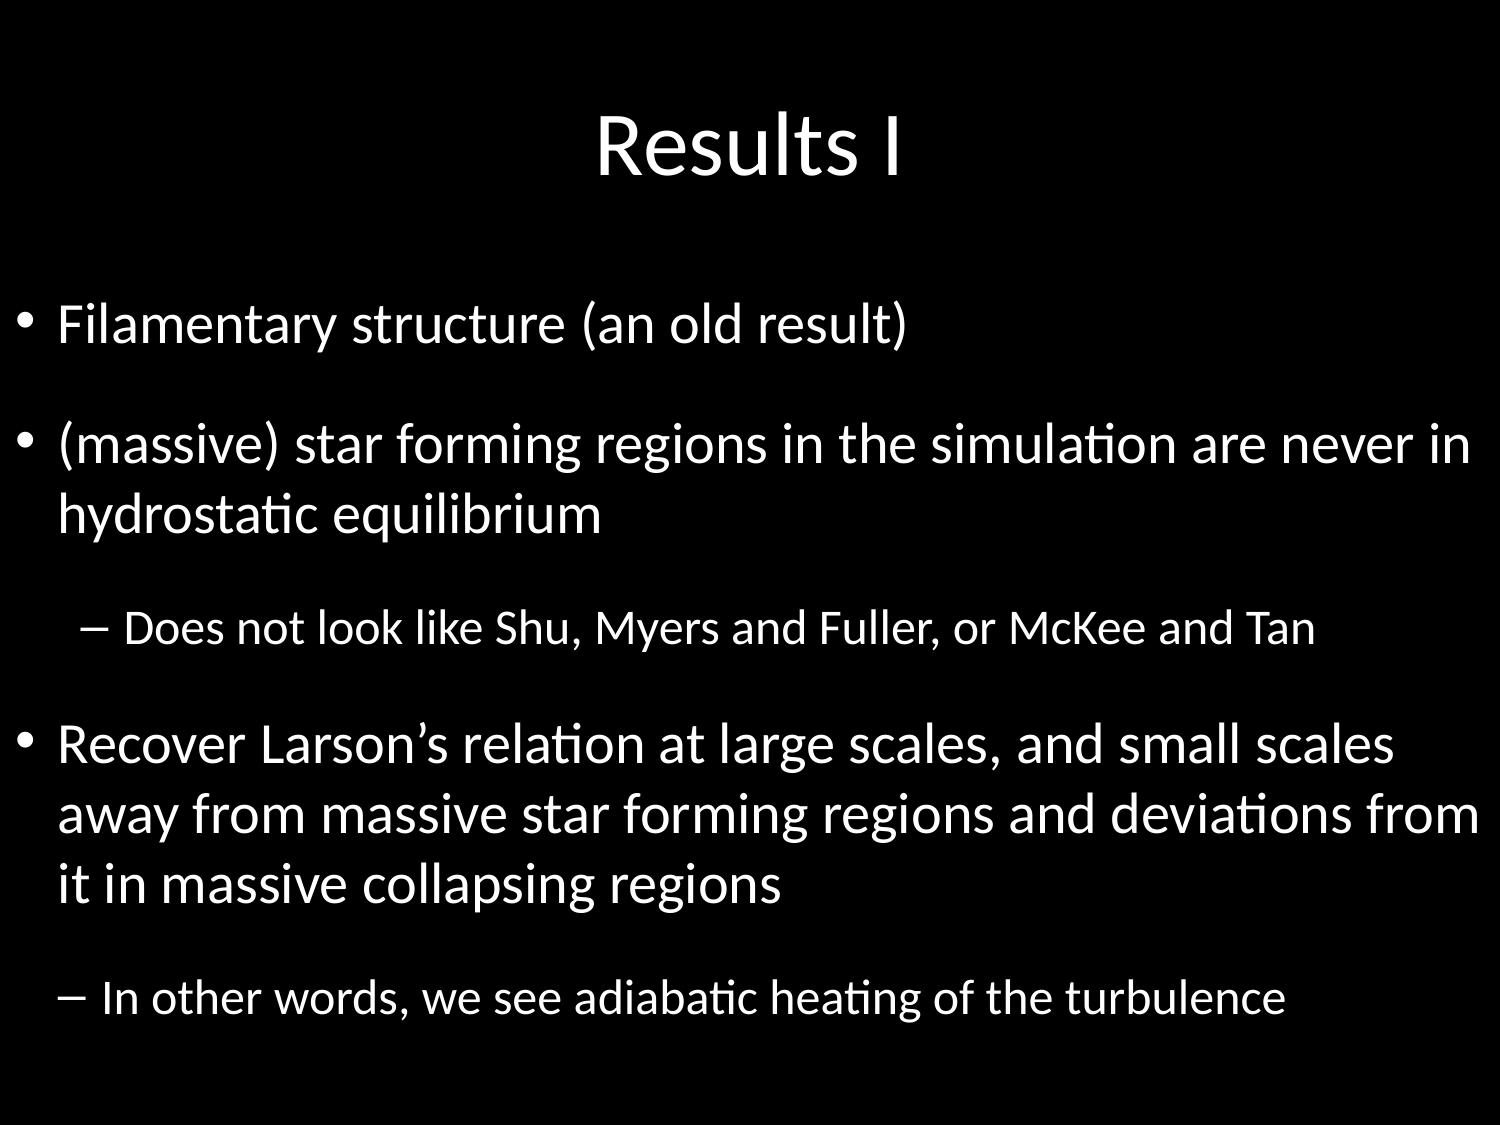

# Results I
Filamentary structure (an old result)
(massive) star forming regions in the simulation are never in hydrostatic equilibrium
Does not look like Shu, Myers and Fuller, or McKee and Tan
Recover Larson’s relation at large scales, and small scales away from massive star forming regions and deviations from it in massive collapsing regions
In other words, we see adiabatic heating of the turbulence